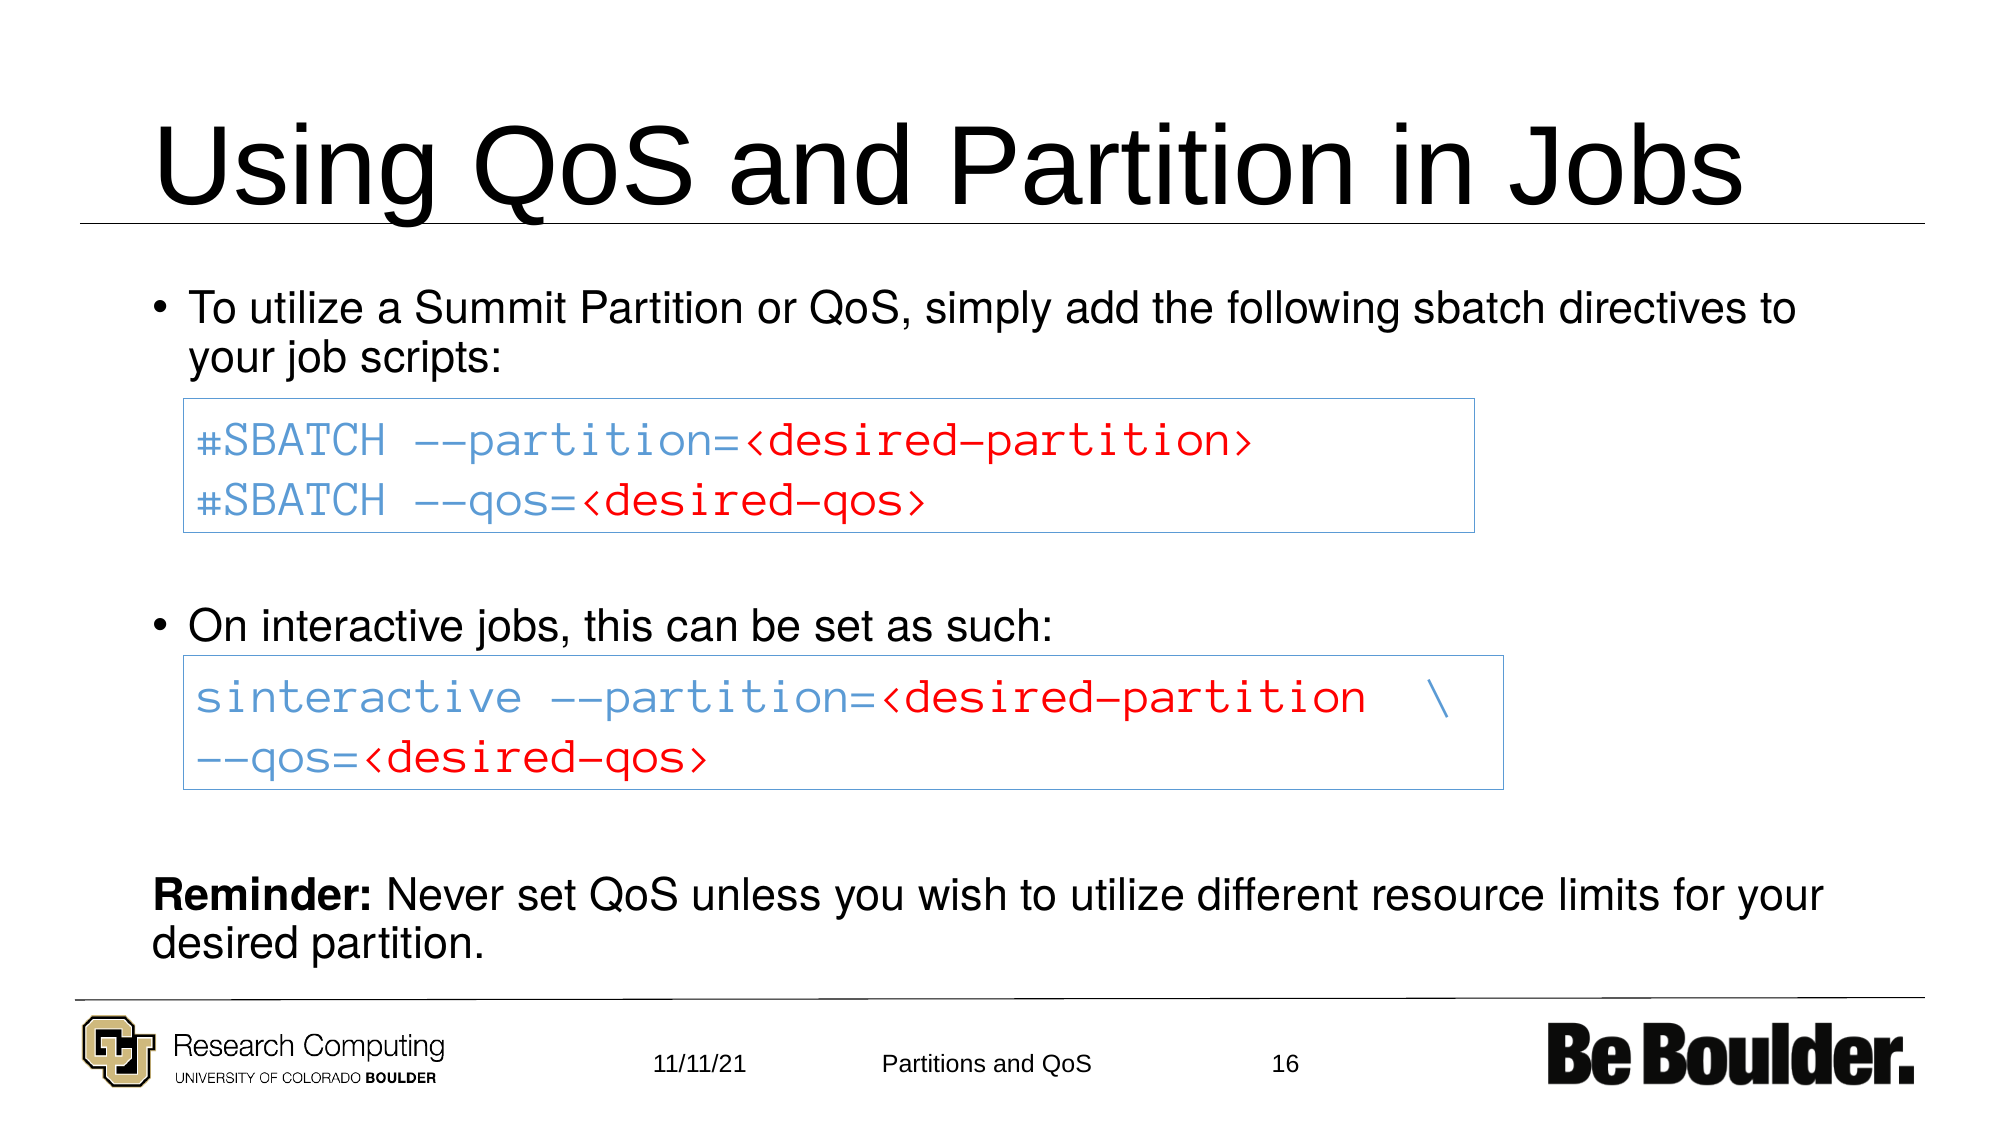

# Using QoS and Partition in Jobs
To utilize a Summit Partition or QoS, simply add the following sbatch directives to your job scripts:

On interactive jobs, this can be set as such:

Reminder: Never set QoS unless you wish to utilize different resource limits for your desired partition.
#SBATCH --partition=<desired-partition>
#SBATCH --qos=<desired-qos>
sinteractive --partition=<desired-partition  \ --qos=<desired-qos>
11/11/21
16
Partitions and QoS